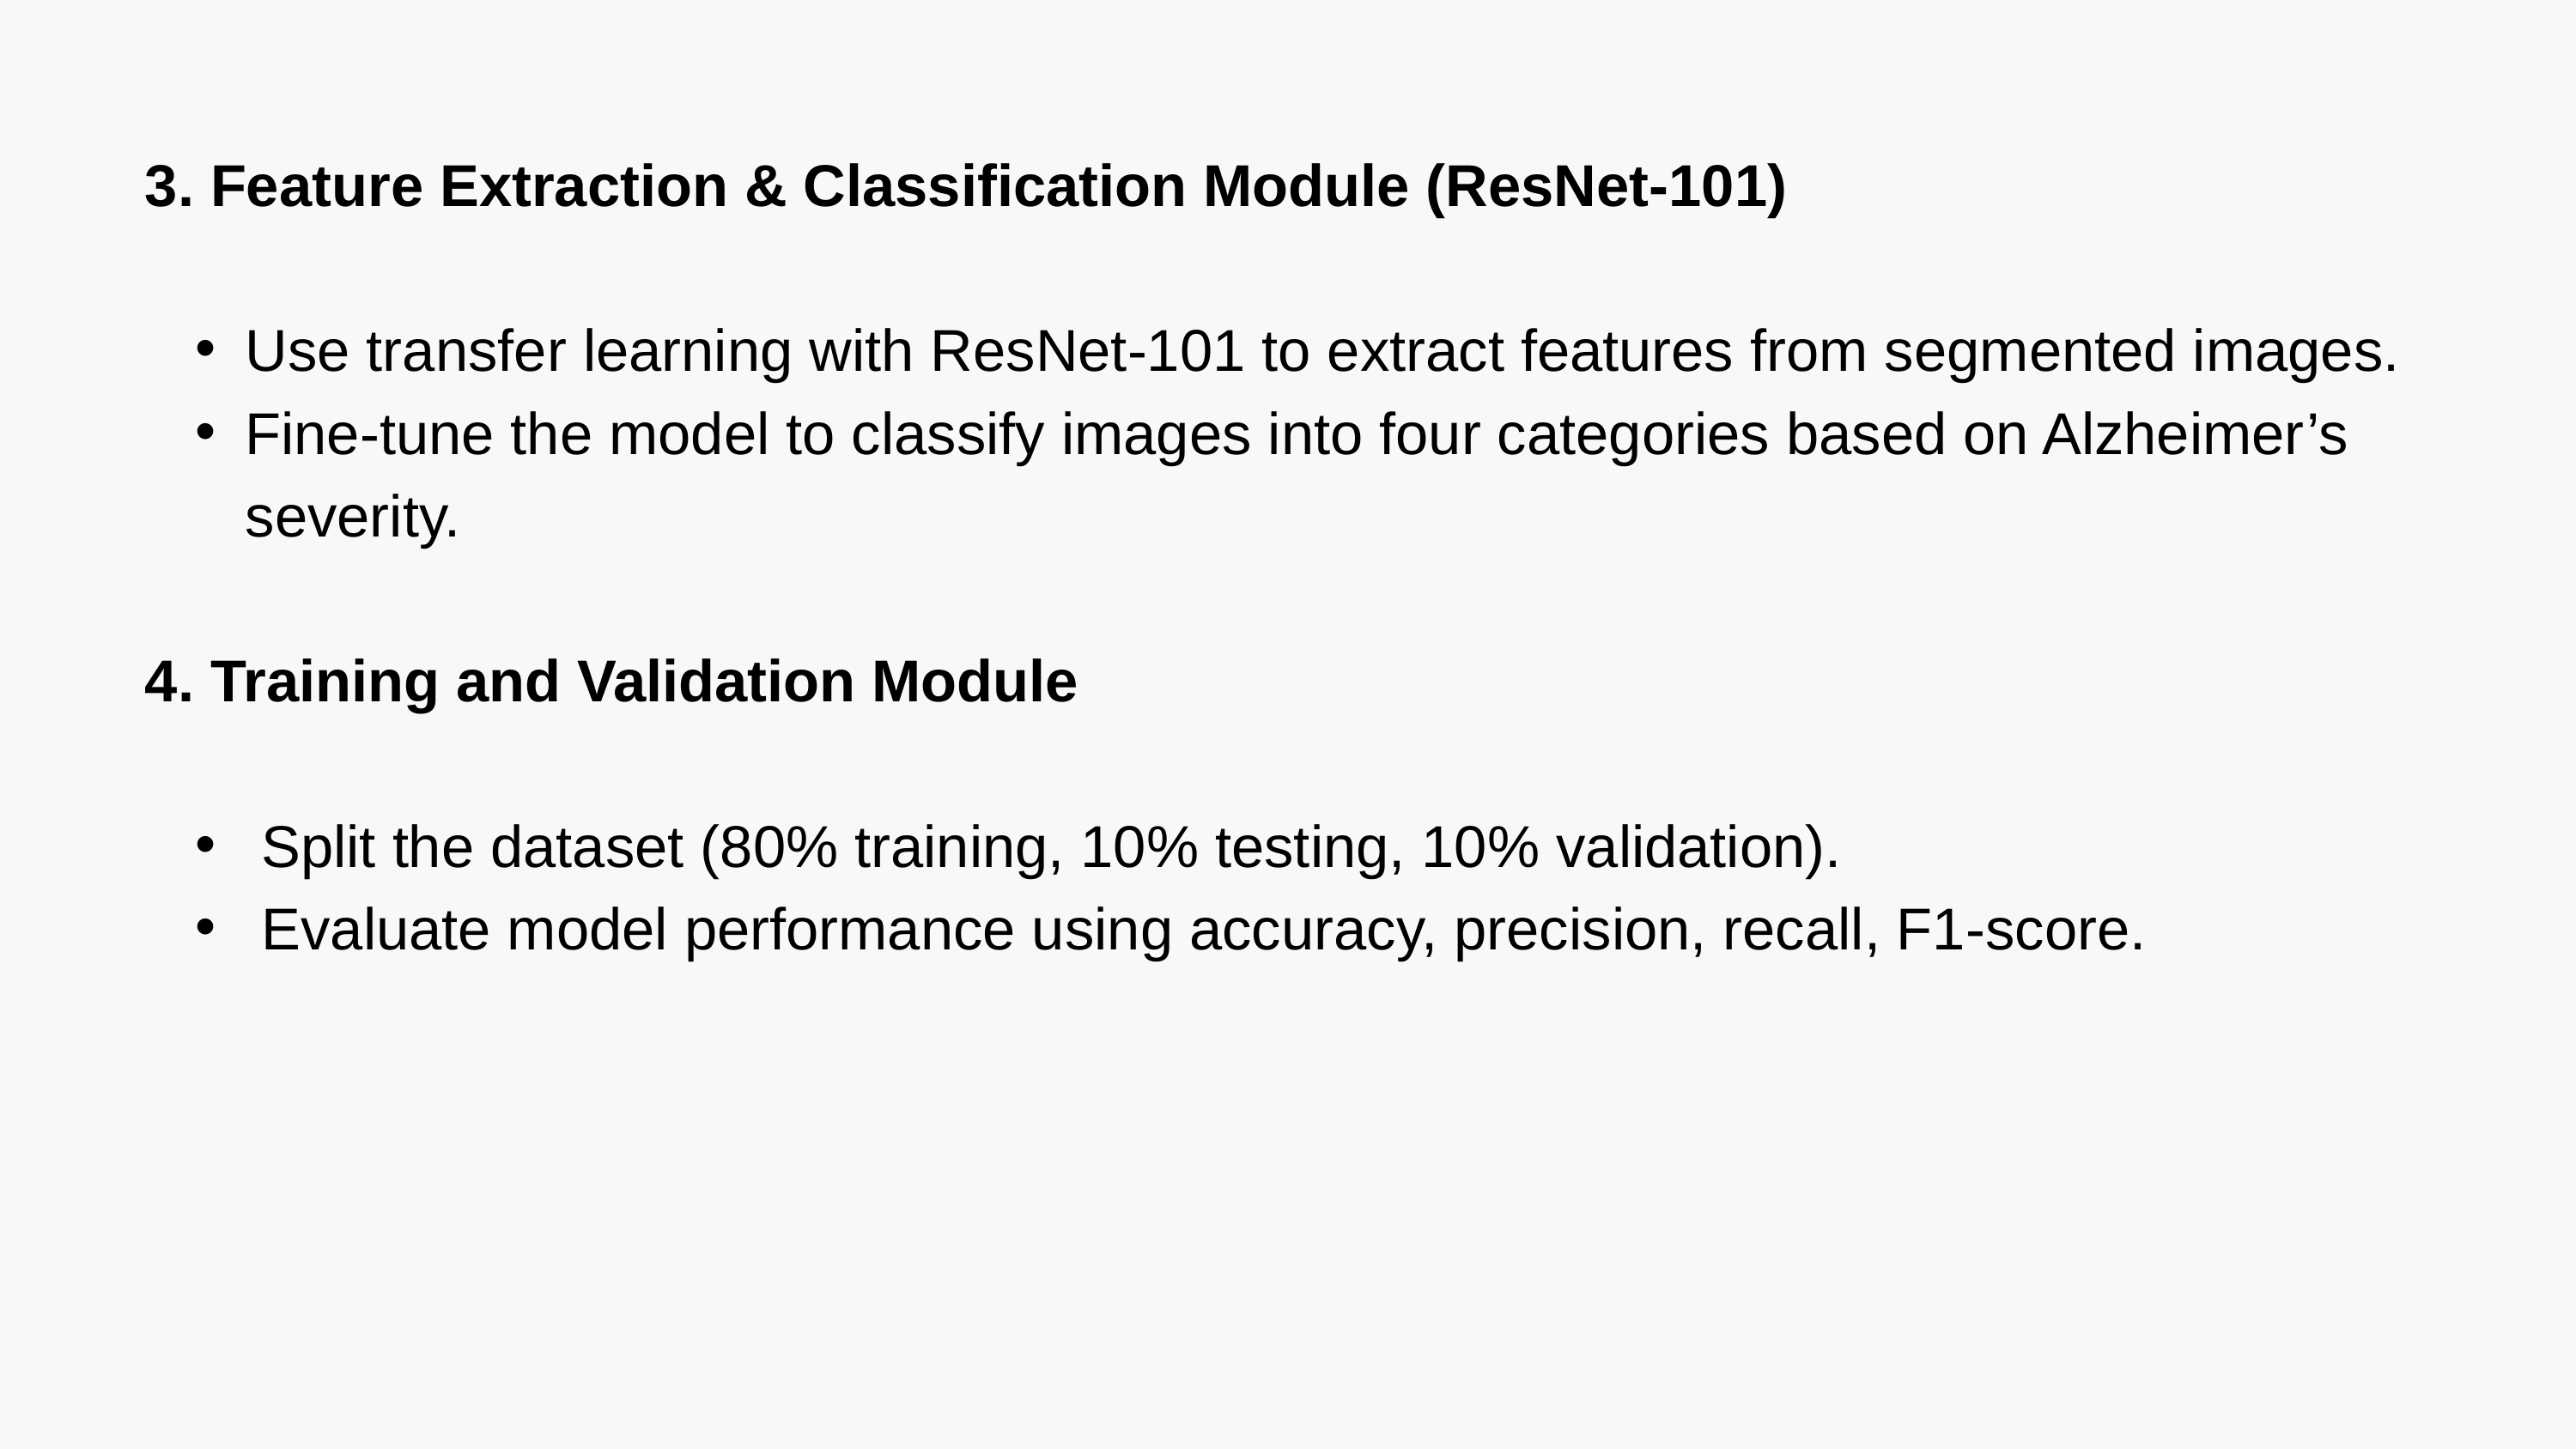

3. Feature Extraction & Classification Module (ResNet-101)

Use transfer learning with ResNet-101 to extract features from segmented images.
Fine-tune the model to classify images into four categories based on Alzheimer’s severity.

4. Training and Validation Module

 Split the dataset (80% training, 10% testing, 10% validation).
 Evaluate model performance using accuracy, precision, recall, F1-score.